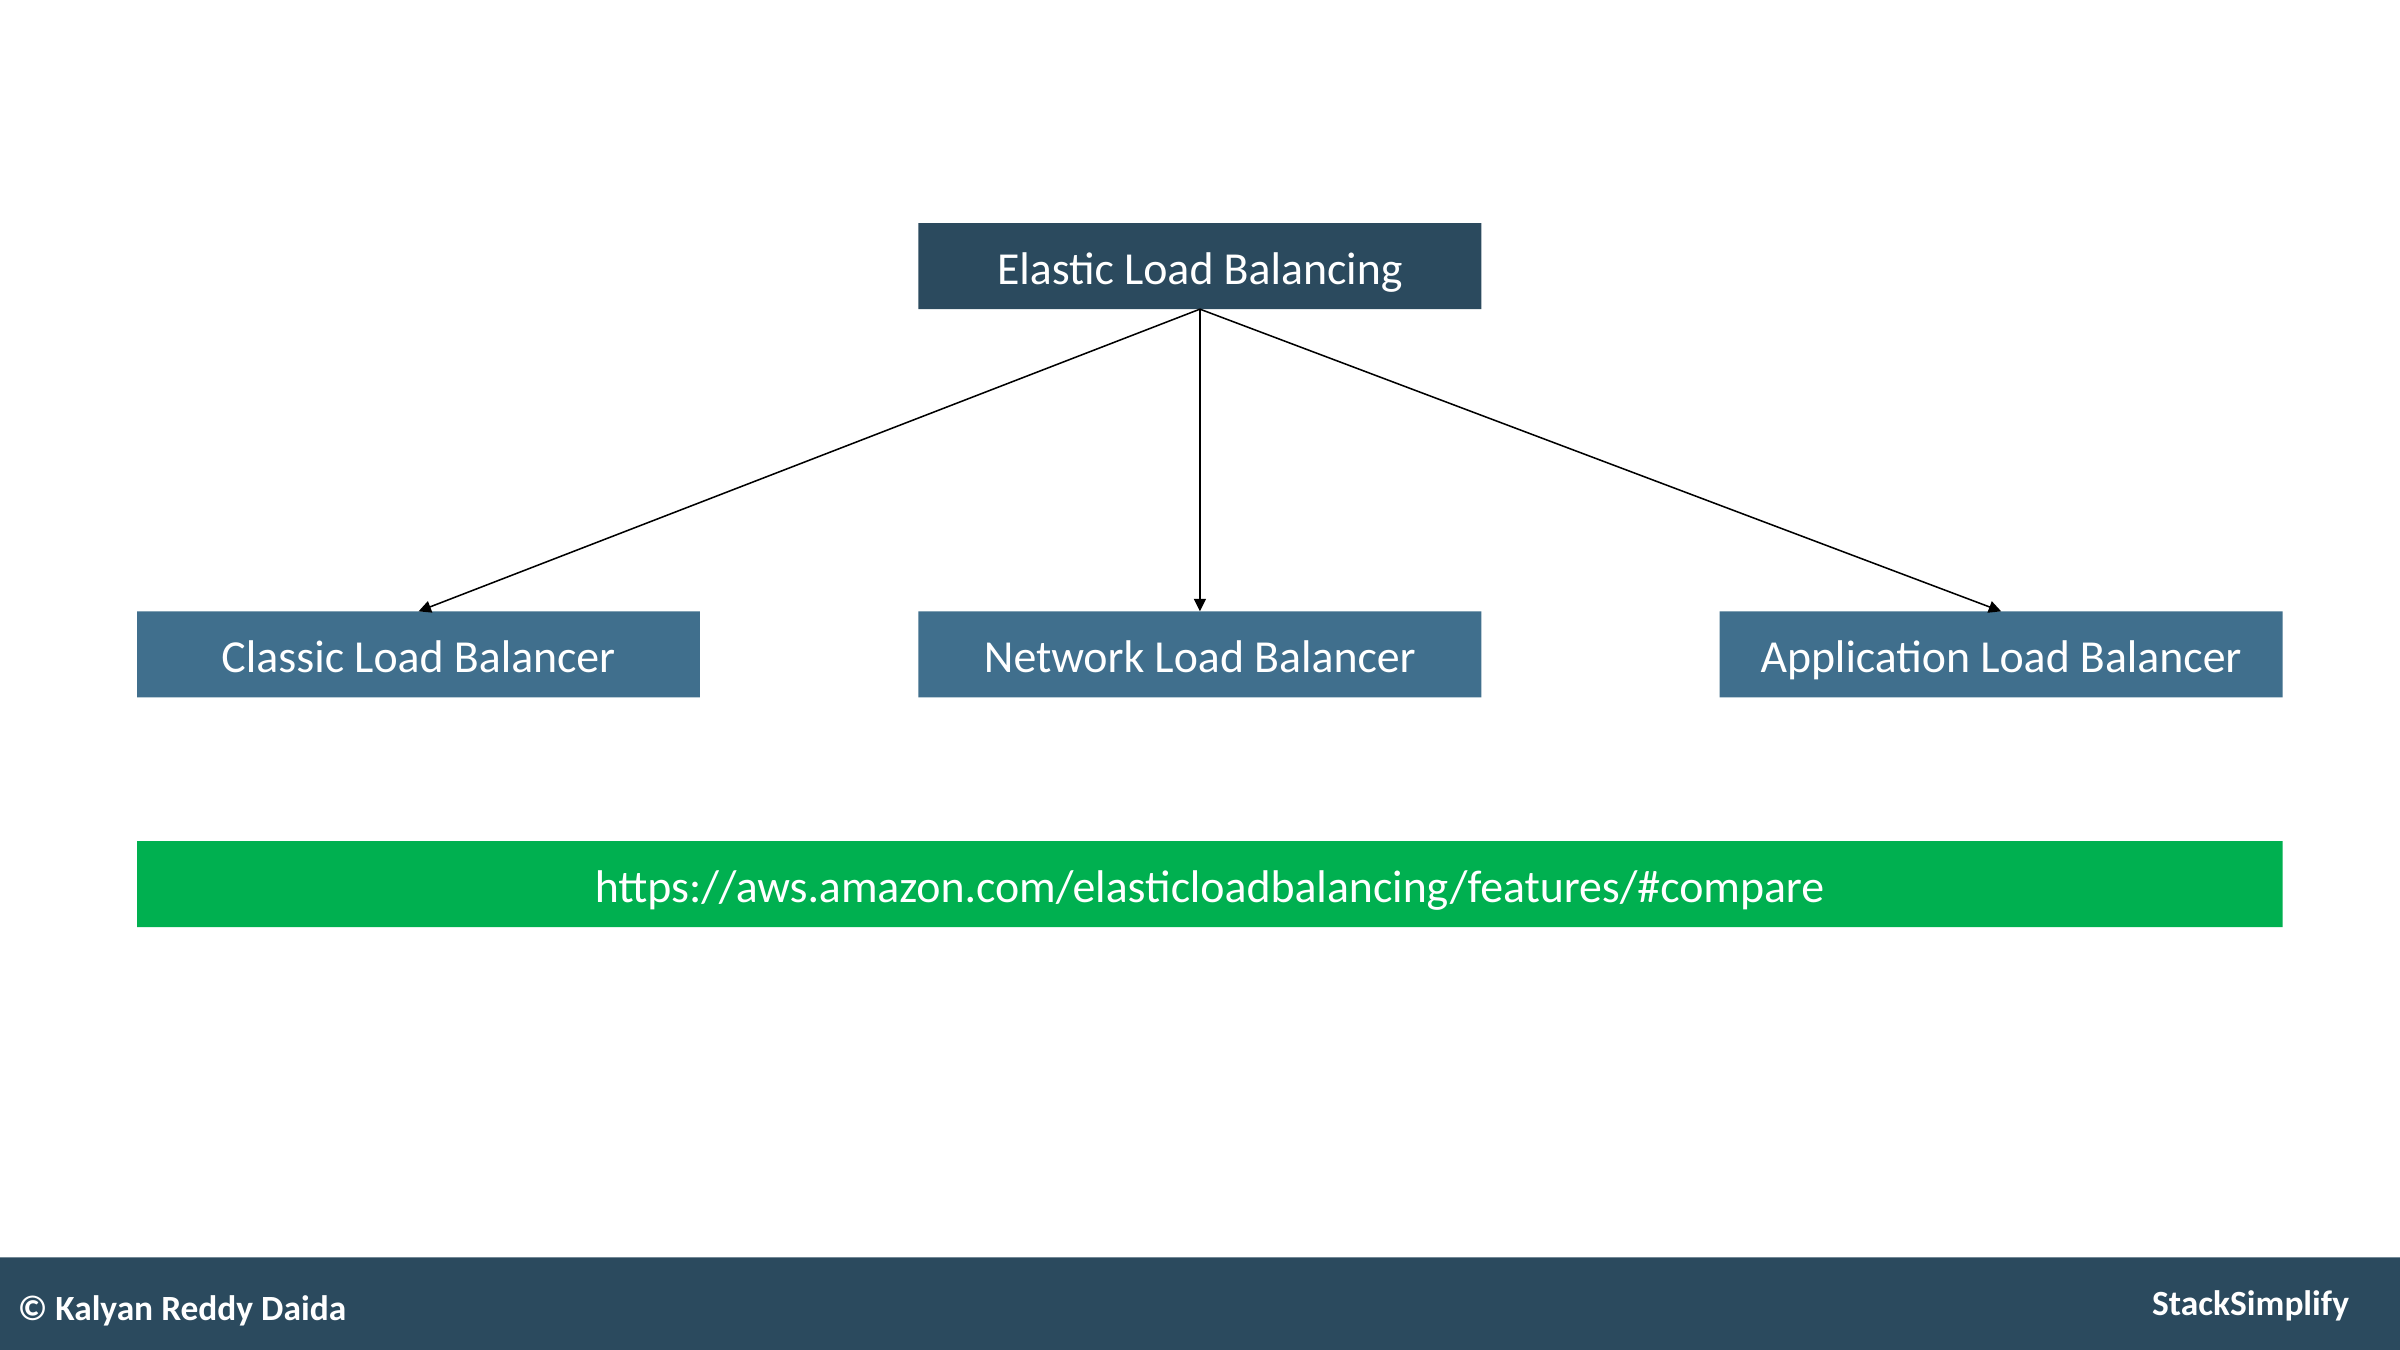

Elastic Load Balancing
Classic Load Balancer
Network Load Balancer
Application Load Balancer
https://aws.amazon.com/elasticloadbalancing/features/#compare
© Kalyan Reddy Daida